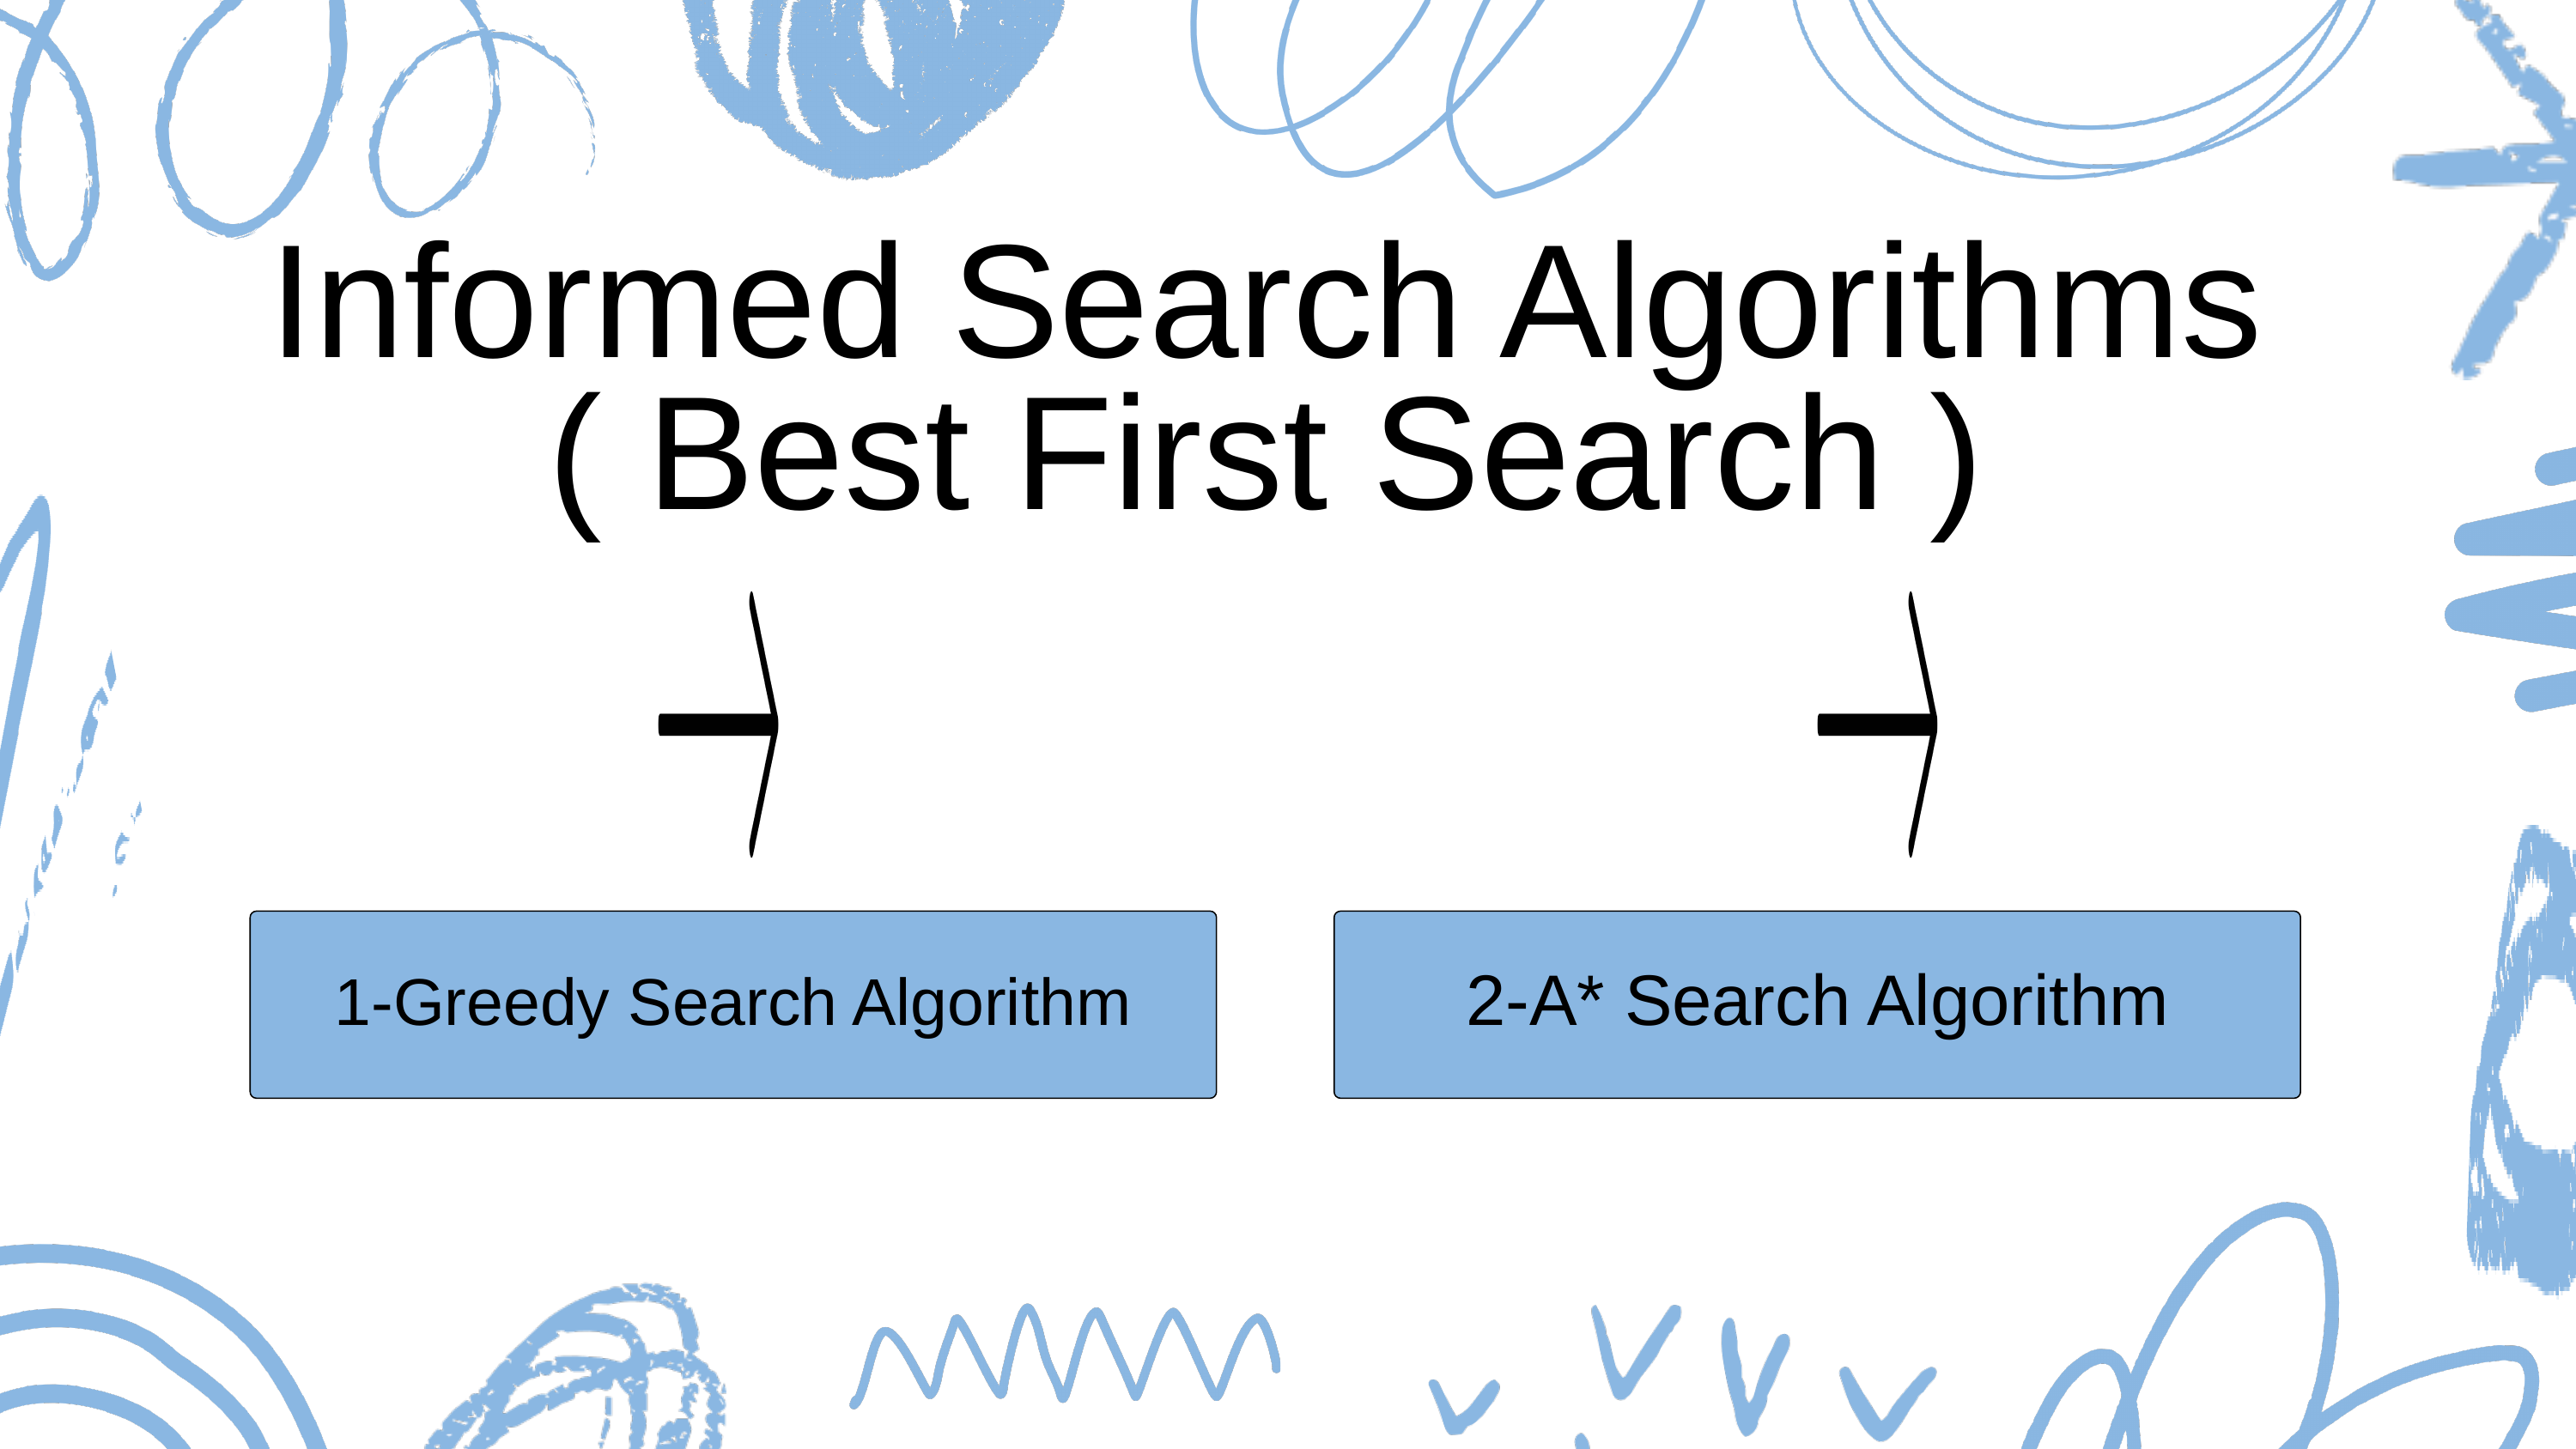

Informed Search Algorithms
( Best First Search )

1-Greedy Search Algorithm

2-A* Search Algorithm